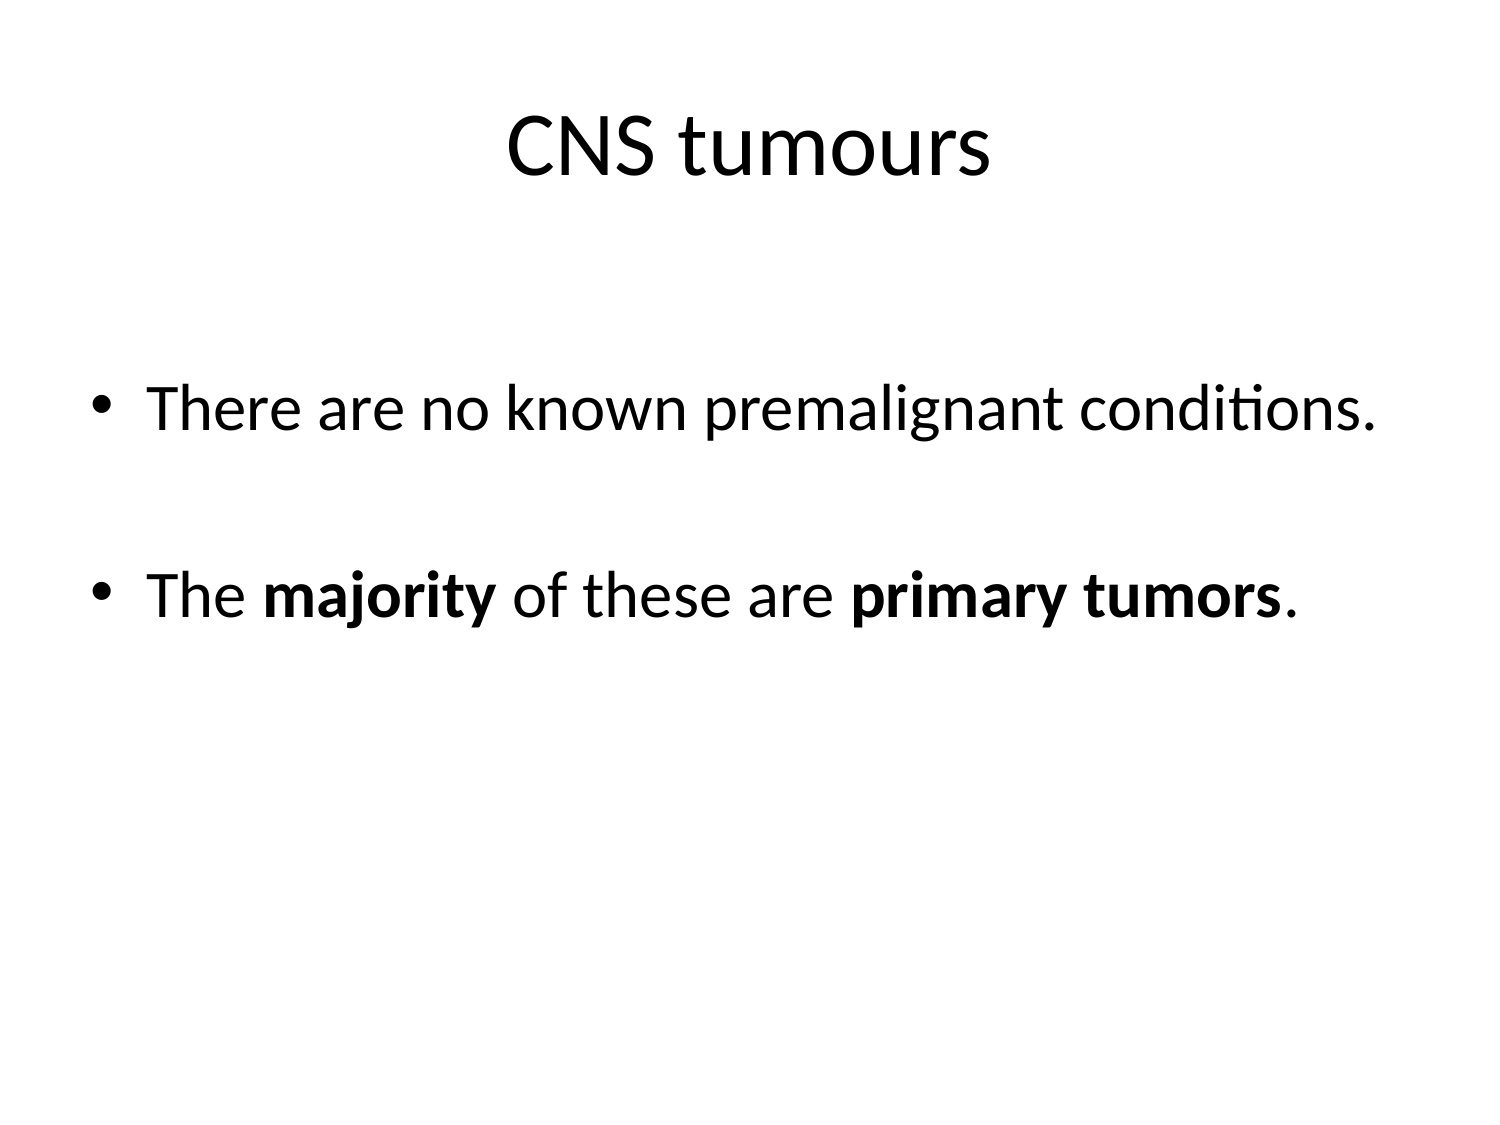

# CNS tumours

There are no known premalignant conditions.

The majority of these are primary tumors.